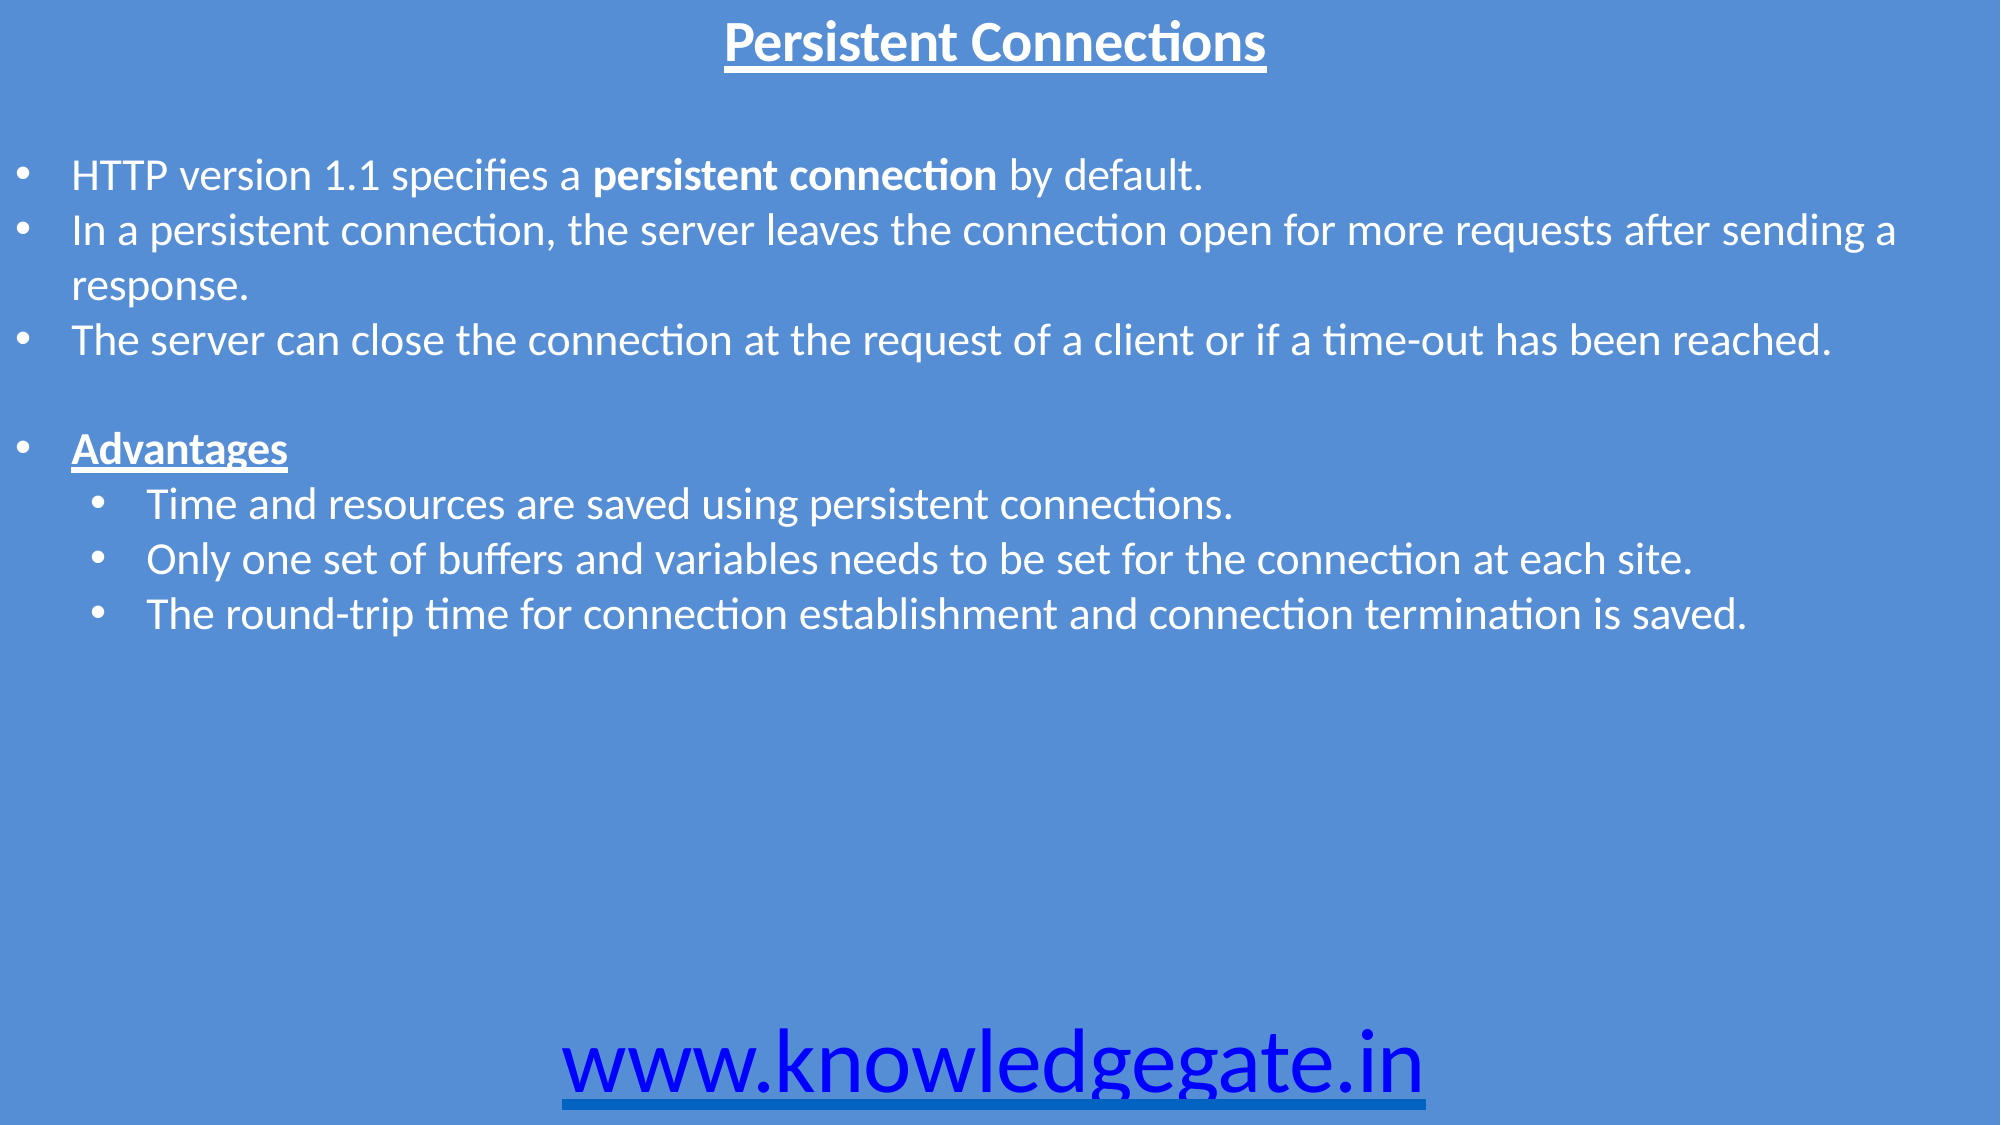

# Persistent Connections
HTTP version 1.1 specifies a persistent connection by default.
In a persistent connection, the server leaves the connection open for more requests after sending a  response.
The server can close the connection at the request of a client or if a time-out has been reached.

Advantages
Time and resources are saved using persistent connections.
Only one set of buffers and variables needs to be set for the connection at each site.
The round-trip time for connection establishment and connection termination is saved.
www.knowledgegate.in